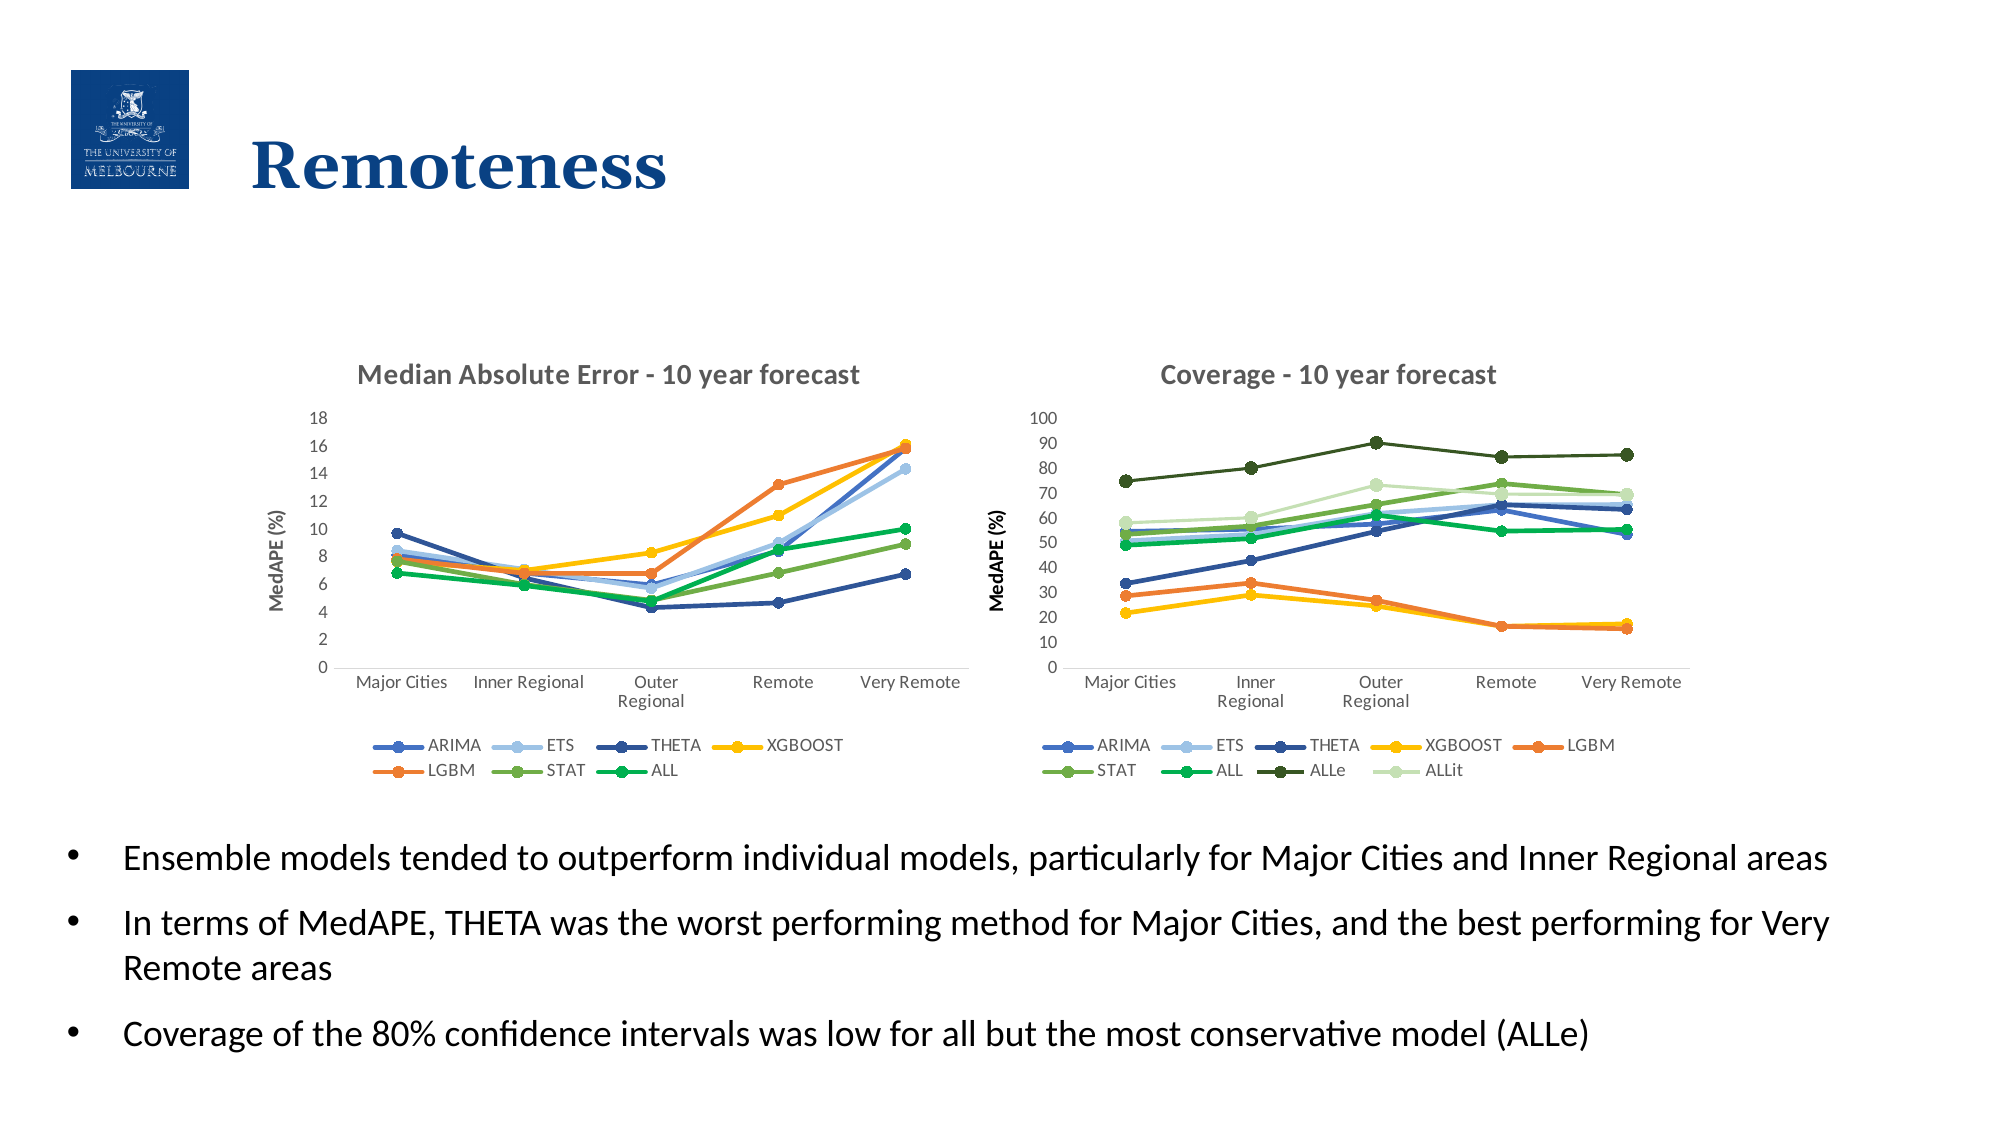

Remoteness

### Chart: Median Absolute Error - 10 year forecast

| Category | ARIMA | ETS | THETA | XGBOOST | LGBM | STAT | ALL |
|---|---|---|---|---|---|---|---|
|   Major Cities | 8.24 | 8.54 | 9.8 | 7.74 | 7.94 | 7.78 | 6.92 |
|   Inner Regional | 6.91 | 7.18 | 6.56 | 7.11 | 6.9 | 6.08 | 6.01 |
|   Outer Regional | 6.06 | 5.82 | 4.41 | 8.39 | 6.88 | 4.94 | 4.87 |
|   Remote | 8.51 | 9.1 | 4.76 | 11.09 | 13.32 | 6.93 | 8.61 |
|   Very Remote | 15.95 | 14.46 | 6.84 | 16.22 | 15.95 | 9.02 | 10.12 |

### Chart: Coverage - 10 year forecast

| Category | ARIMA | ETS | THETA | XGBOOST | LGBM | STAT | ALL | ALLe | ALLit |
|---|---|---|---|---|---|---|---|---|---|
|   Major Cities | 55.18 | 51.39 | 34.2 | 22.33 | 29.23 | 54.0 | 49.62 | 75.4 | 58.64 |
|   Inner Regional | 56.09 | 53.99 | 43.49 | 29.62 | 34.45 | 57.35 | 52.31 | 80.67 | 60.71 |
|   Outer Regional | 58.17 | 62.42 | 55.23 | 25.16 | 27.45 | 66.01 | 61.76 | 90.85 | 73.86 |
|   Remote | 63.83 | 65.96 | 65.96 | 17.02 | 17.02 | 74.47 | 55.32 | 85.11 | 70.21 |
|   Very Remote | 54.0 | 66.0 | 64.0 | 18.0 | 16.0 | 70.0 | 56.0 | 86.0 | 70.0 |
Ensemble models tended to outperform individual models, particularly for Major Cities and Inner Regional areas
In terms of MedAPE, THETA was the worst performing method for Major Cities, and the best performing for Very Remote areas
Coverage of the 80% confidence intervals was low for all but the most conservative model (ALLe)